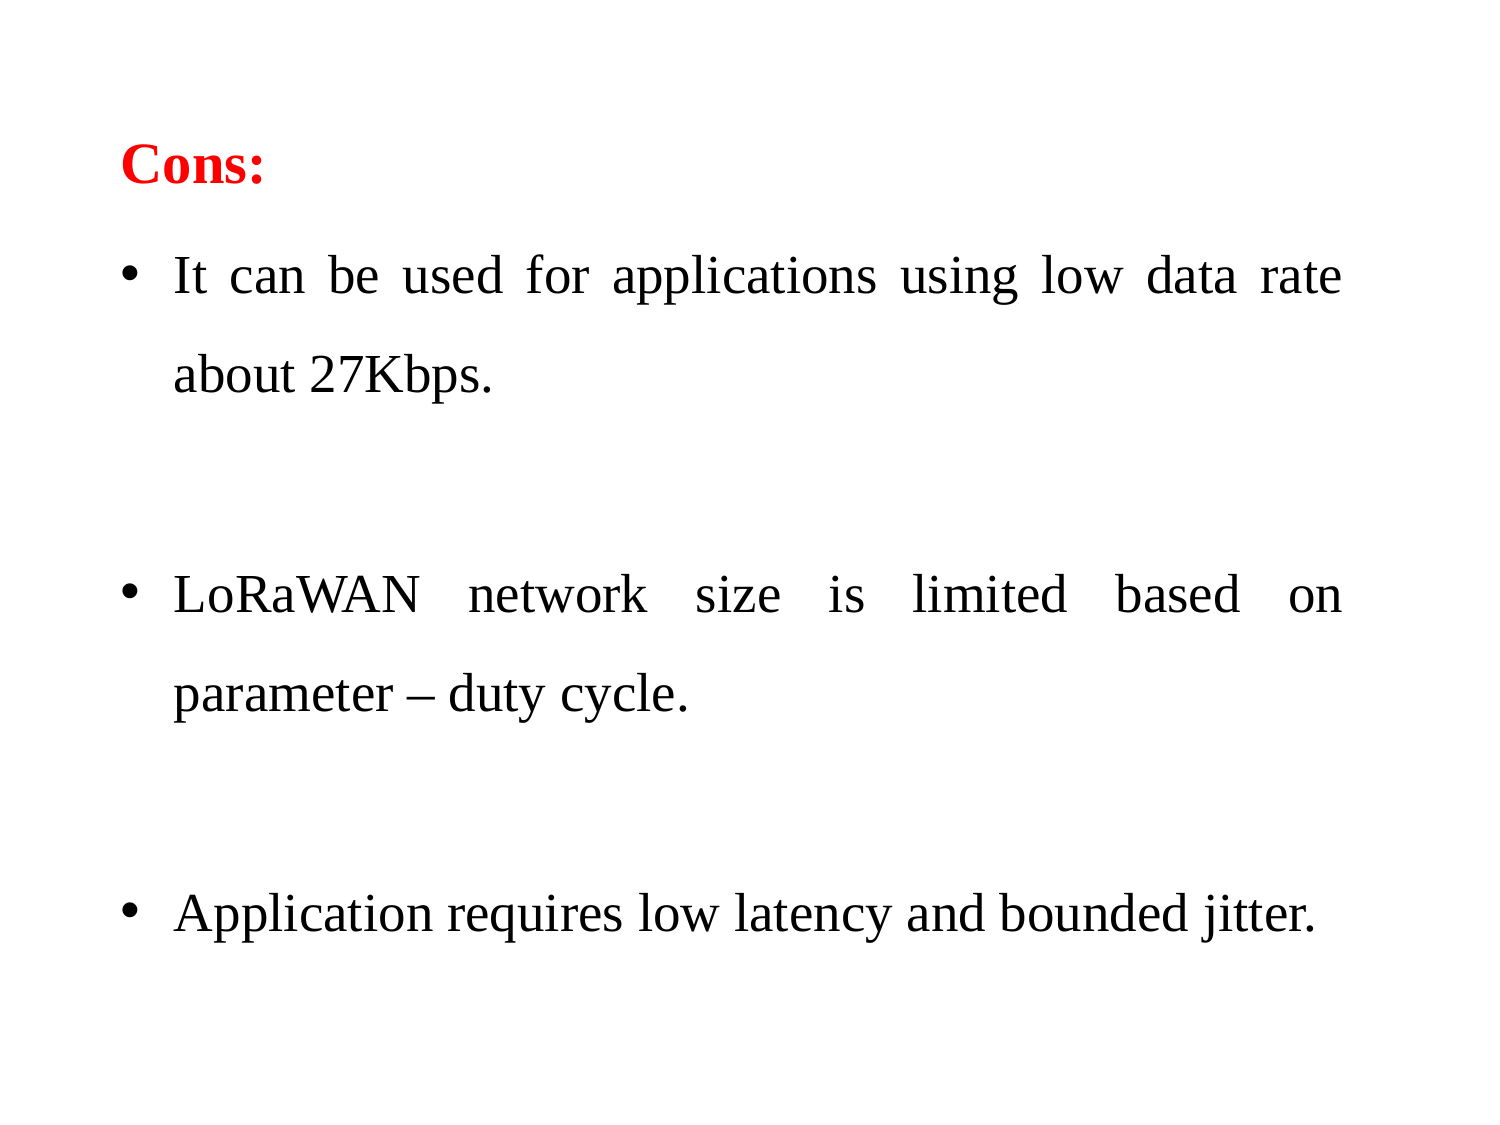

Cons:
It can be used for applications using low data rate about 27Kbps.

LoRaWAN network size is limited based on parameter – duty cycle.

Application requires low latency and bounded jitter.